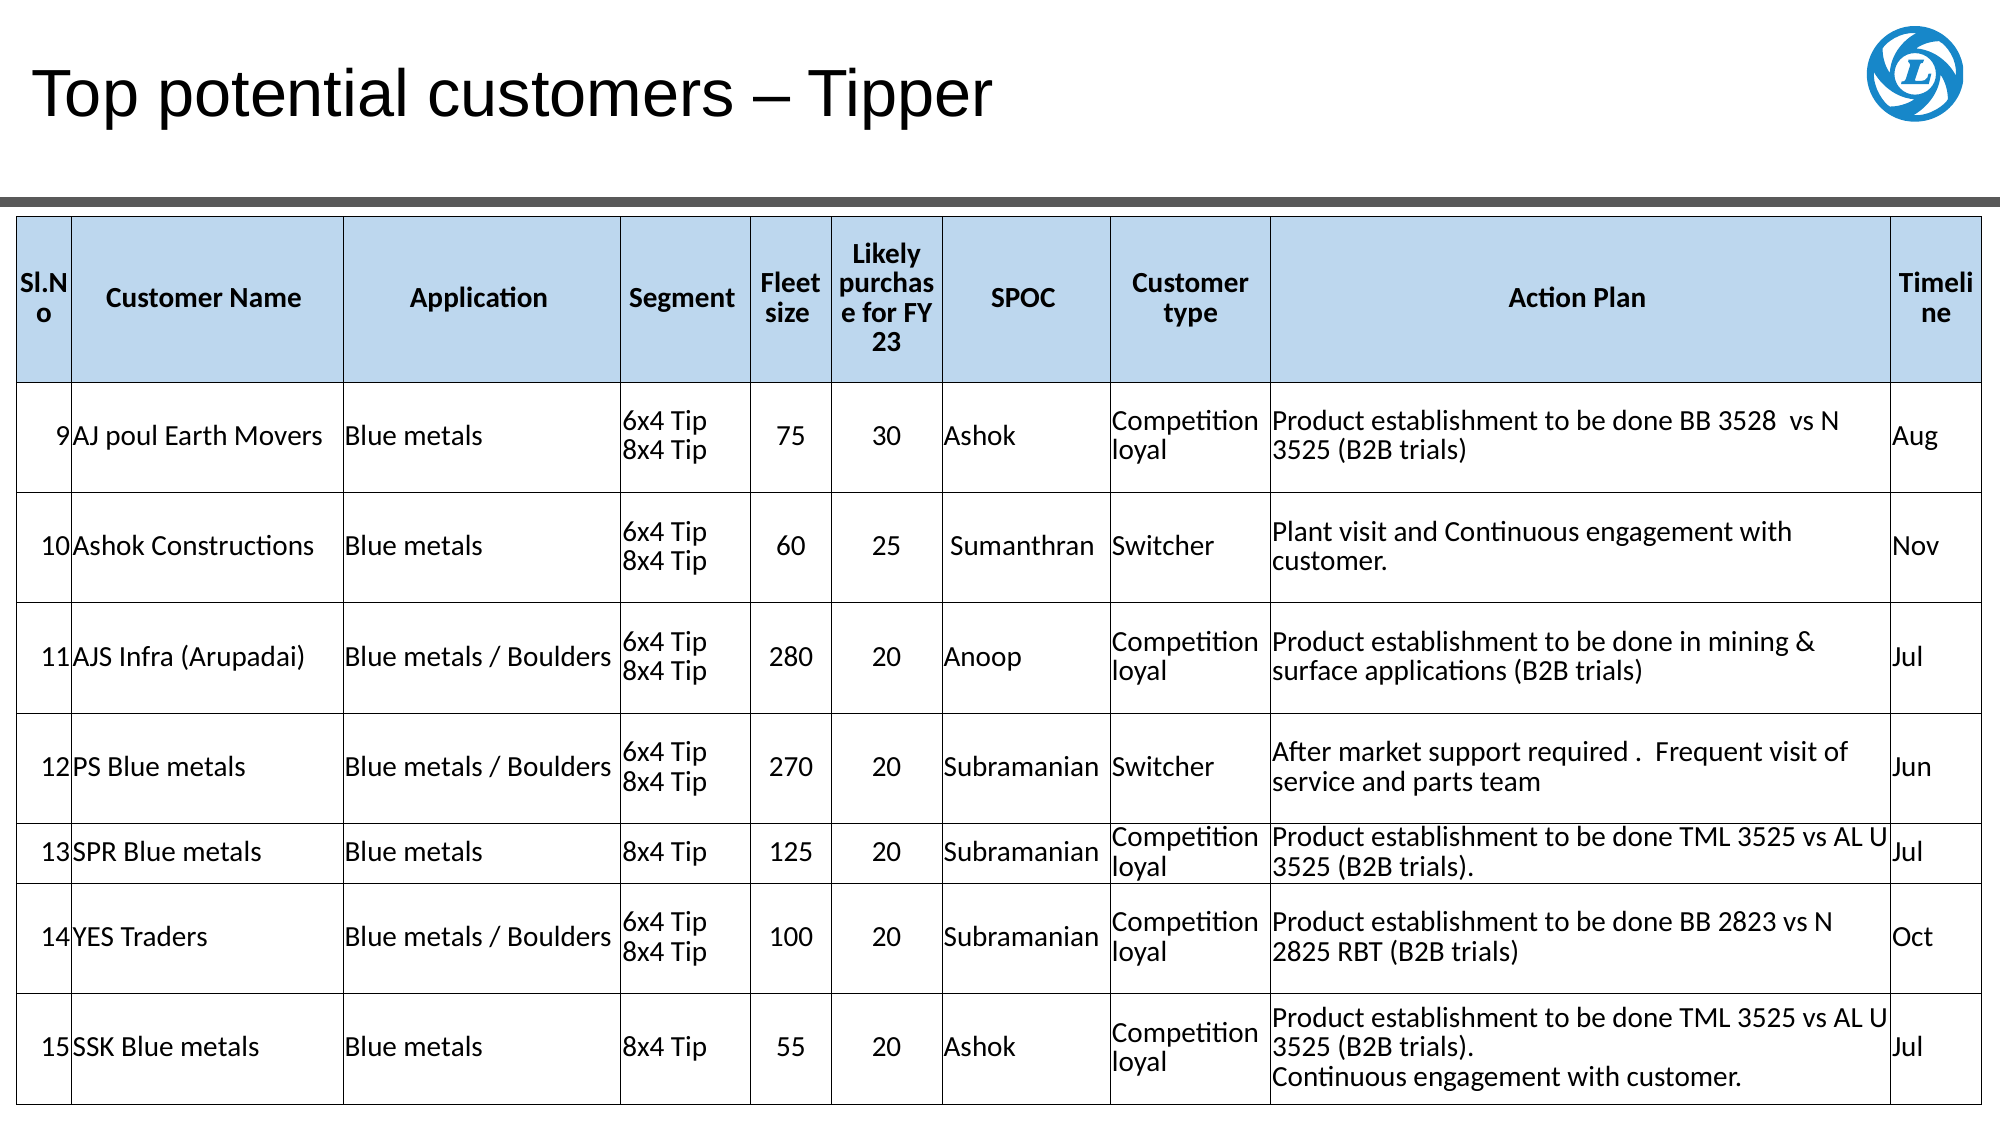

Top potential customers – Tipper
| Sl.No | Customer Name | Application | Segment | Fleet size | Likely purchase for FY 23 | SPOC | Customer type | Action Plan | Timeline |
| --- | --- | --- | --- | --- | --- | --- | --- | --- | --- |
| 9 | AJ poul Earth Movers | Blue metals | 6x4 Tip 8x4 Tip | 75 | 30 | Ashok | Competition loyal | Product establishment to be done BB 3528 vs N 3525 (B2B trials) | Aug |
| 10 | Ashok Constructions | Blue metals | 6x4 Tip 8x4 Tip | 60 | 25 | Sumanthran | Switcher | Plant visit and Continuous engagement with customer. | Nov |
| 11 | AJS Infra (Arupadai) | Blue metals / Boulders | 6x4 Tip 8x4 Tip | 280 | 20 | Anoop | Competition loyal | Product establishment to be done in mining & surface applications (B2B trials) | Jul |
| 12 | PS Blue metals | Blue metals / Boulders | 6x4 Tip 8x4 Tip | 270 | 20 | Subramanian | Switcher | After market support required . Frequent visit of service and parts team | Jun |
| 13 | SPR Blue metals | Blue metals | 8x4 Tip | 125 | 20 | Subramanian | Competition loyal | Product establishment to be done TML 3525 vs AL U 3525 (B2B trials). | Jul |
| 14 | YES Traders | Blue metals / Boulders | 6x4 Tip 8x4 Tip | 100 | 20 | Subramanian | Competition loyal | Product establishment to be done BB 2823 vs N 2825 RBT (B2B trials) | Oct |
| 15 | SSK Blue metals | Blue metals | 8x4 Tip | 55 | 20 | Ashok | Competition loyal | Product establishment to be done TML 3525 vs AL U 3525 (B2B trials). Continuous engagement with customer. | Jul |